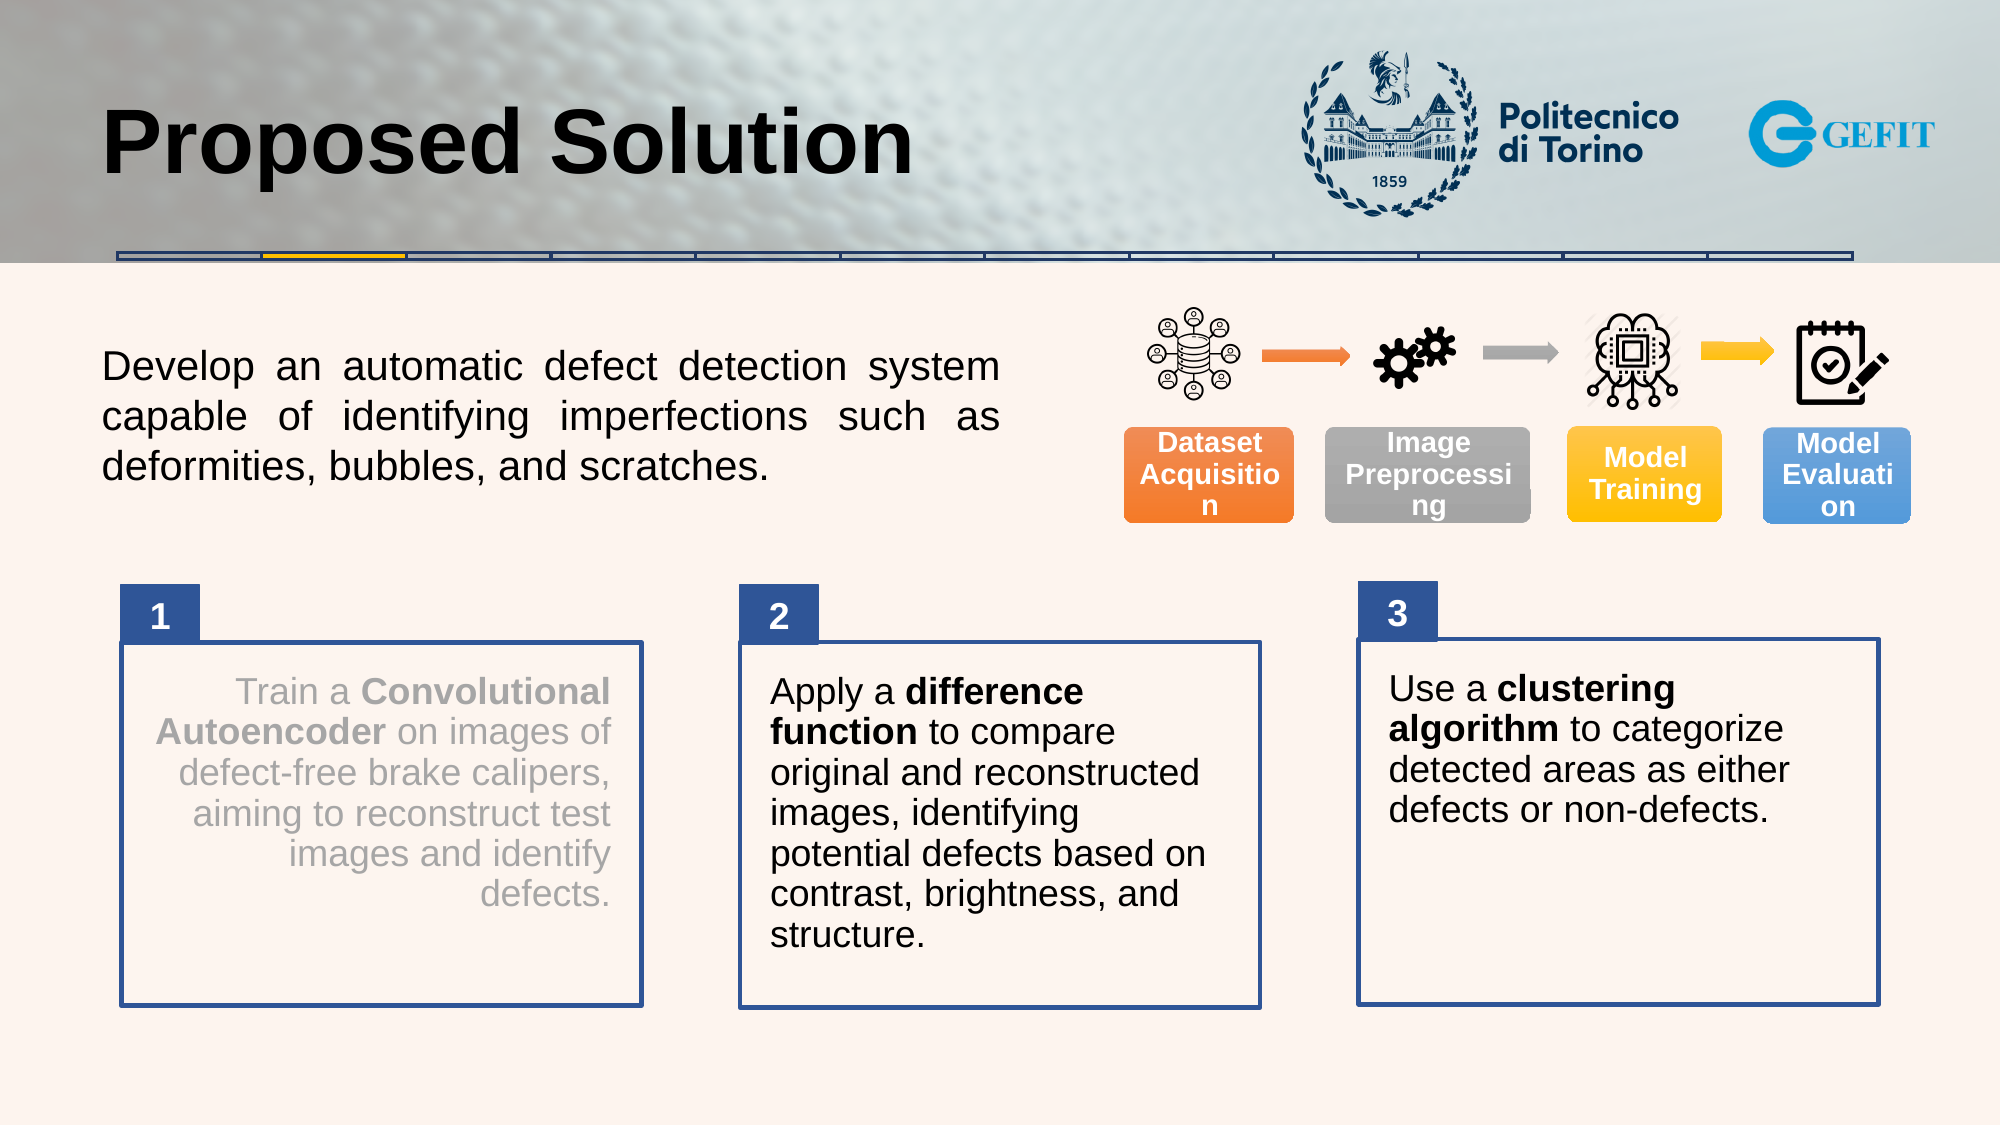

# Proposed Solution

Dataset Acquisition

Image Preprocessing

Model Training

Model Evaluation
Develop an automatic defect detection system capable of identifying imperfections such as deformities, bubbles, and scratches.
3
1
2
Use a clustering algorithm to categorize detected areas as either defects or non-defects.
Apply a difference function to compare original and reconstructed images, identifying potential defects based on contrast, brightness, and structure.
Train a Convolutional Autoencoder on images of defect-free brake calipers, aiming to reconstruct test images and identify defects.